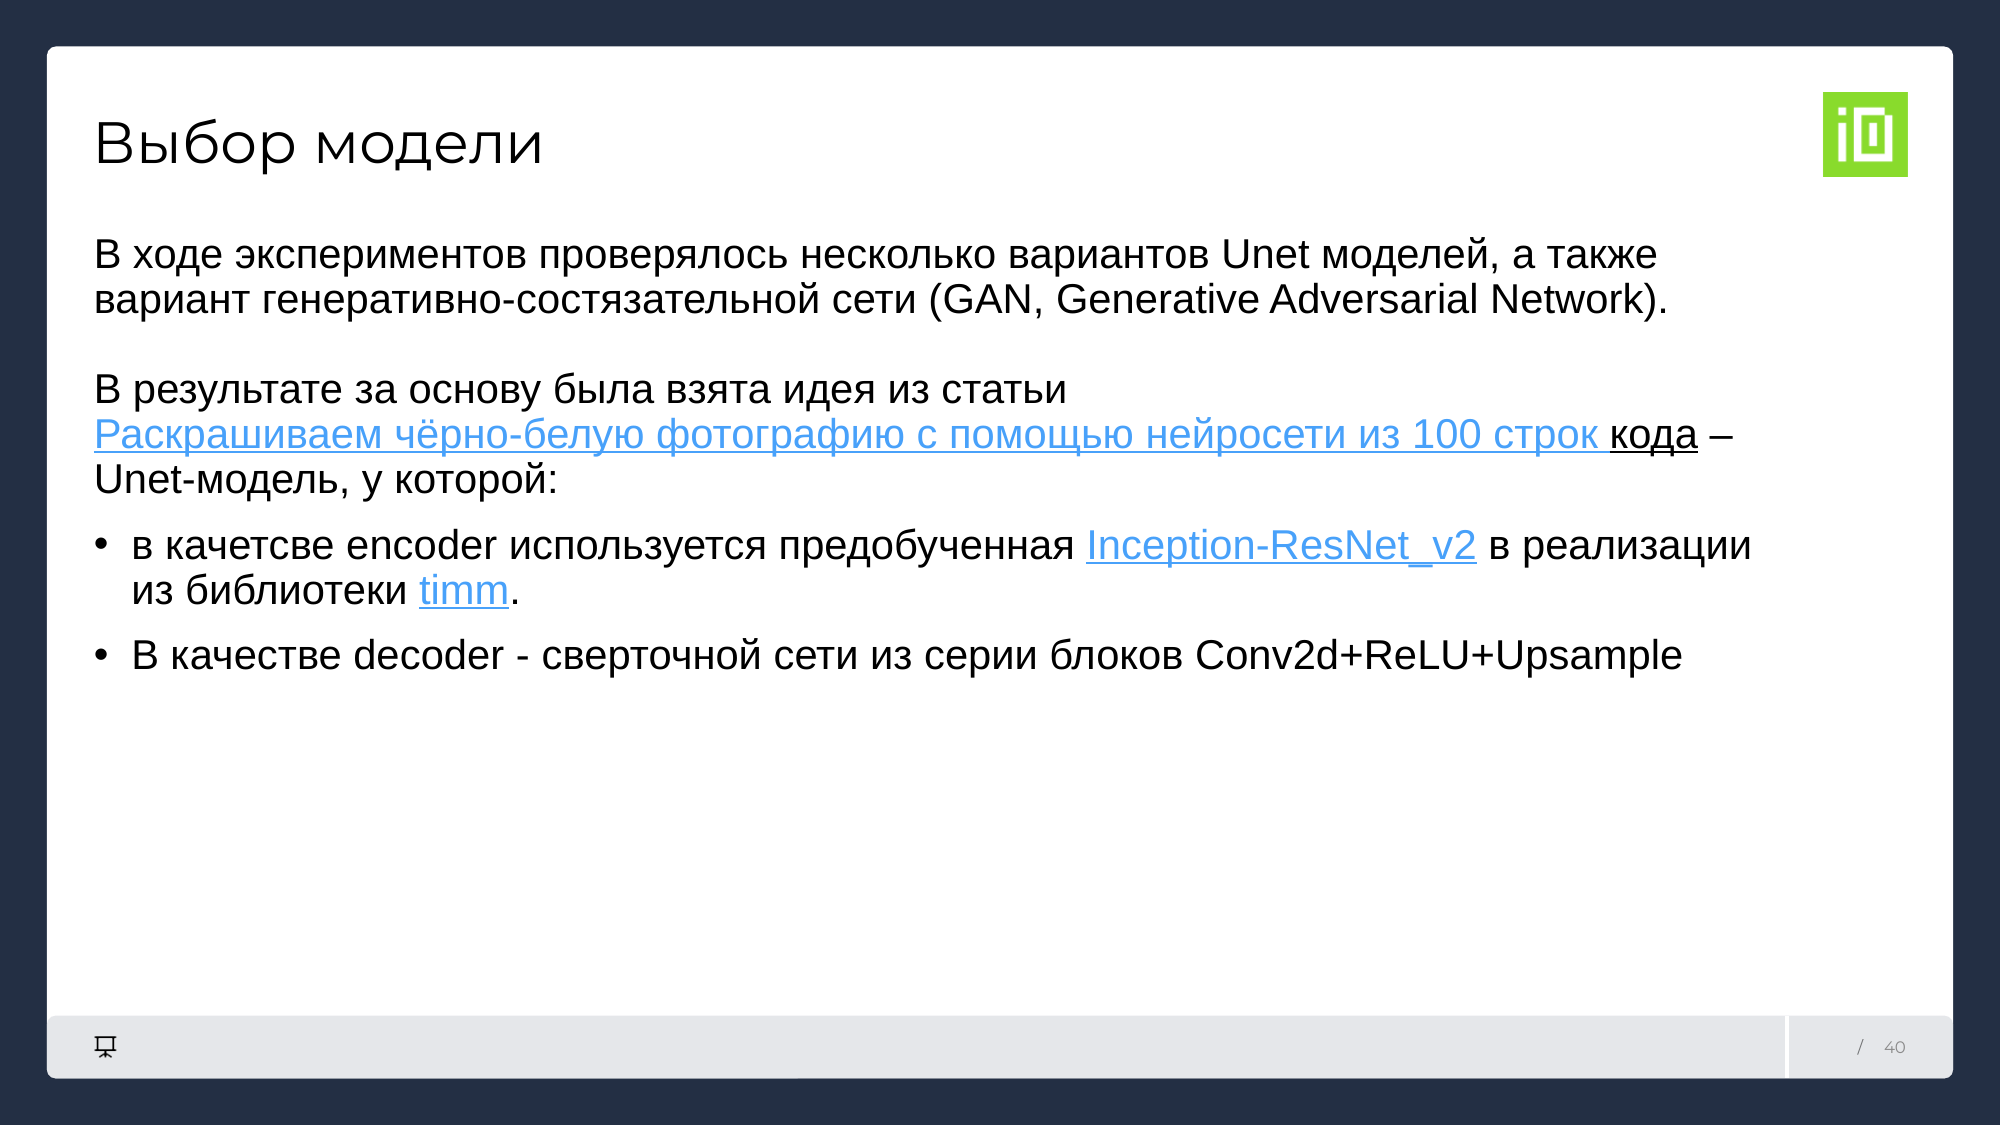

# Выбор модели
В ходе экспериментов проверялось несколько вариантов Unet моделей, а также вариант генеративно-состязательной сети (GAN, Generative Adversarial Network).
В результате за основу была взята идея из статьи Раскрашиваем чёрно-белую фотографию с помощью нейросети из 100 строк кода – Unet-модель, у которой:
в качетсве encoder используется предобученная Inception-ResNet_v2 в реализации из библиотеки timm.
В качестве decoder - сверточной сети из серии блоков Conv2d+ReLU+Upsample

6
40